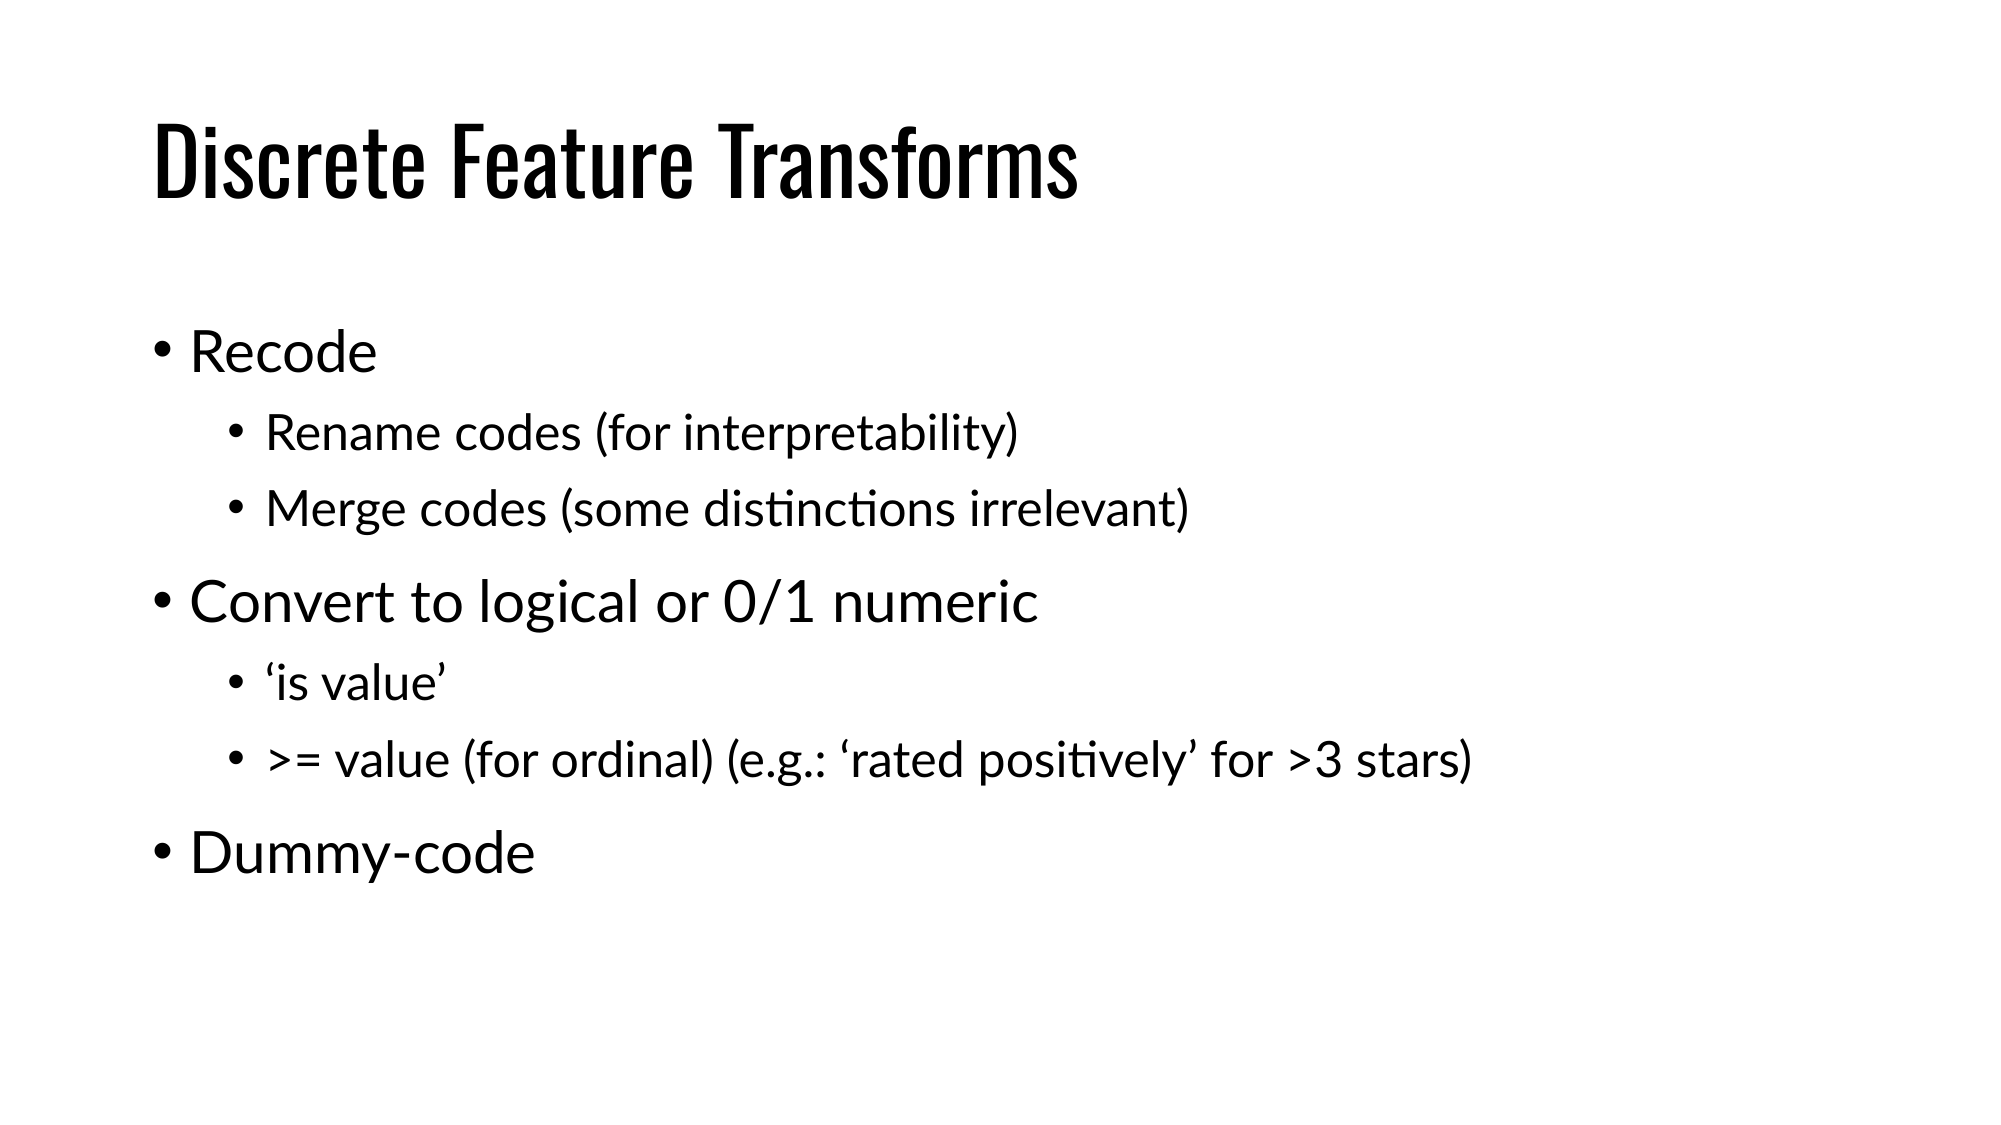

# Discrete Feature Transforms
Recode
Rename codes (for interpretability)
Merge codes (some distinctions irrelevant)
Convert to logical or 0/1 numeric
‘is value’
>= value (for ordinal) (e.g.: ‘rated positively’ for >3 stars)
Dummy-code